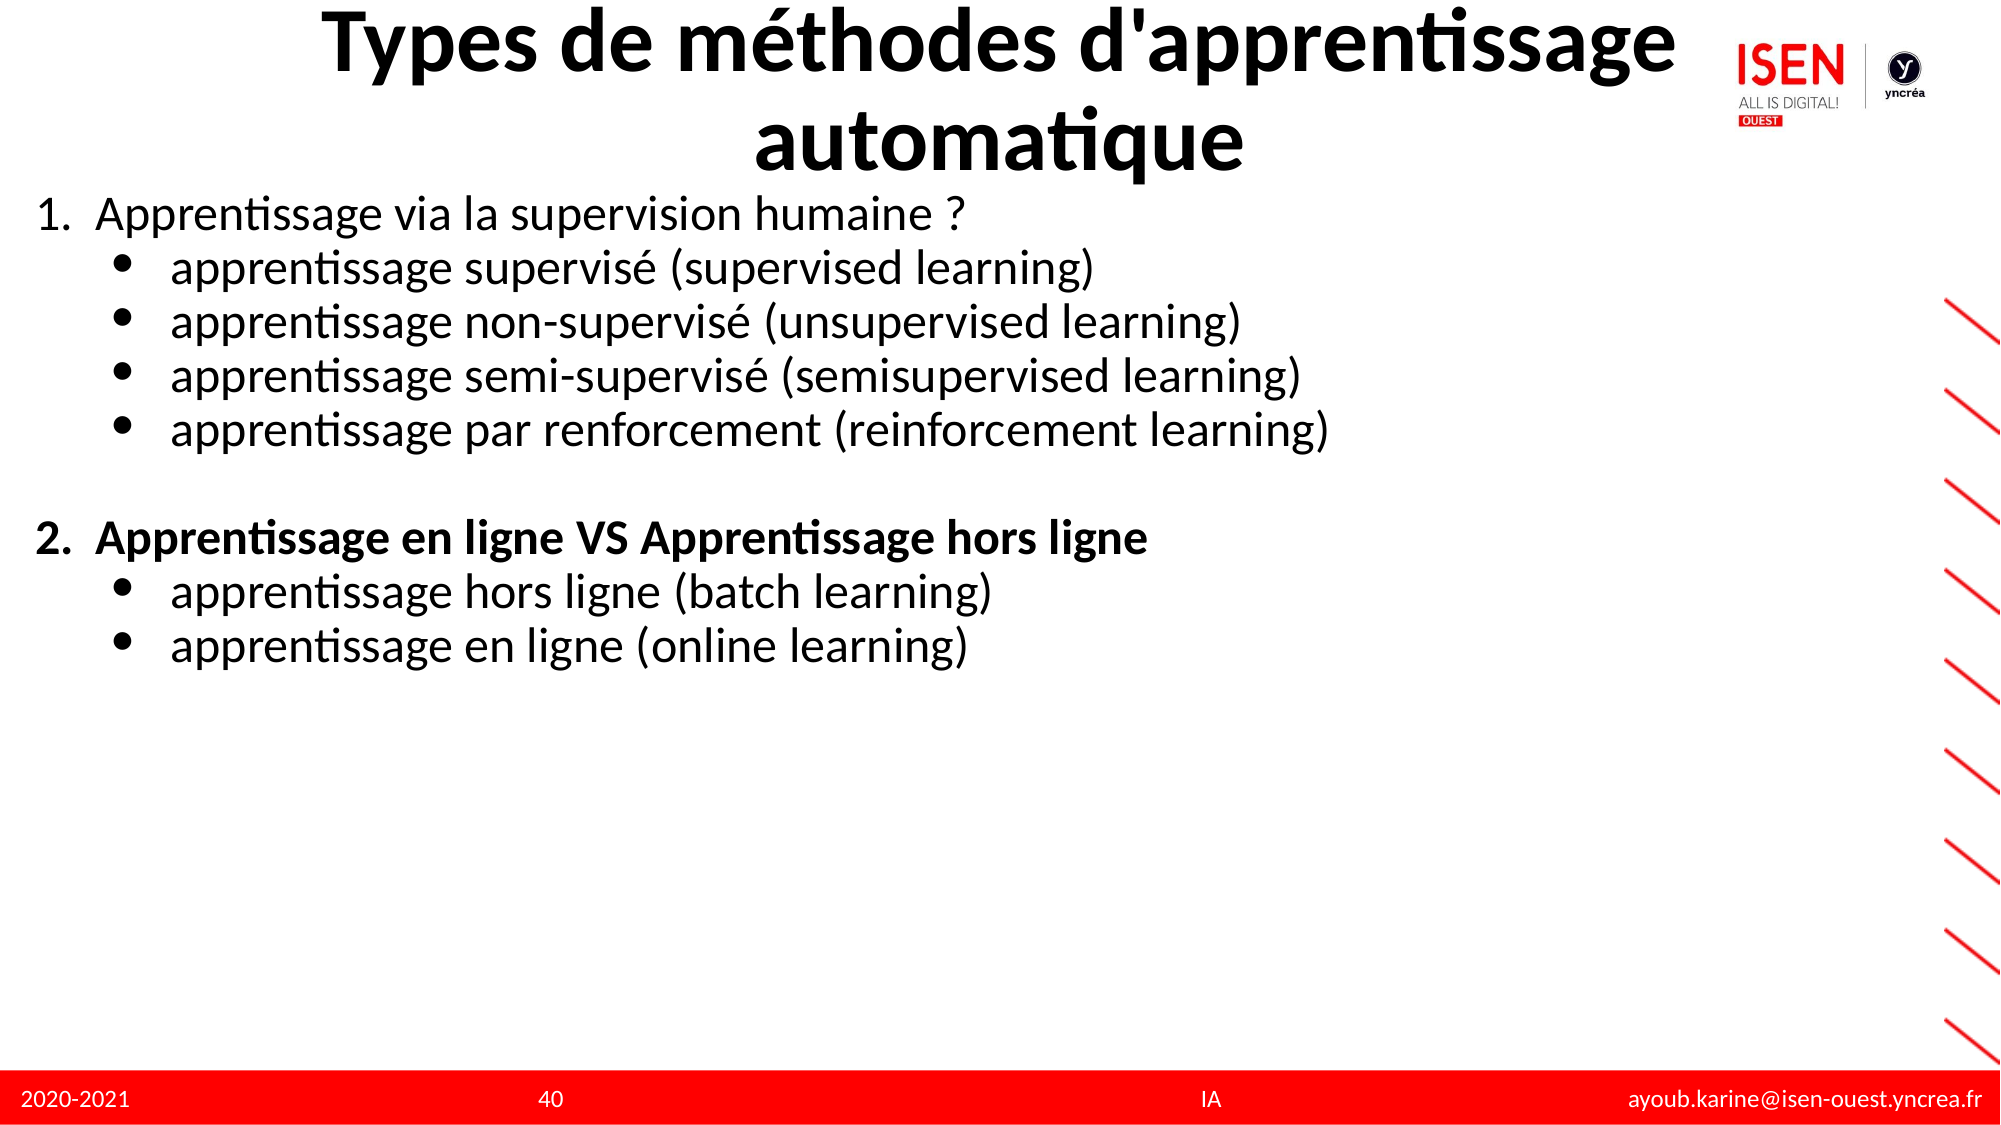

# Types de méthodes d'apprentissage automatique
Apprentissage via la supervision humaine ?
apprentissage supervisé (supervised learning)
apprentissage non-supervisé (unsupervised learning)
apprentissage semi-supervisé (semisupervised learning)
apprentissage par renforcement (reinforcement learning)
Apprentissage en ligne VS Apprentissage hors ligne
apprentissage hors ligne (batch learning)
apprentissage en ligne (online learning)

40
IA                                                                       ayoub.karine@isen-ouest.yncrea.fr
2020-2021